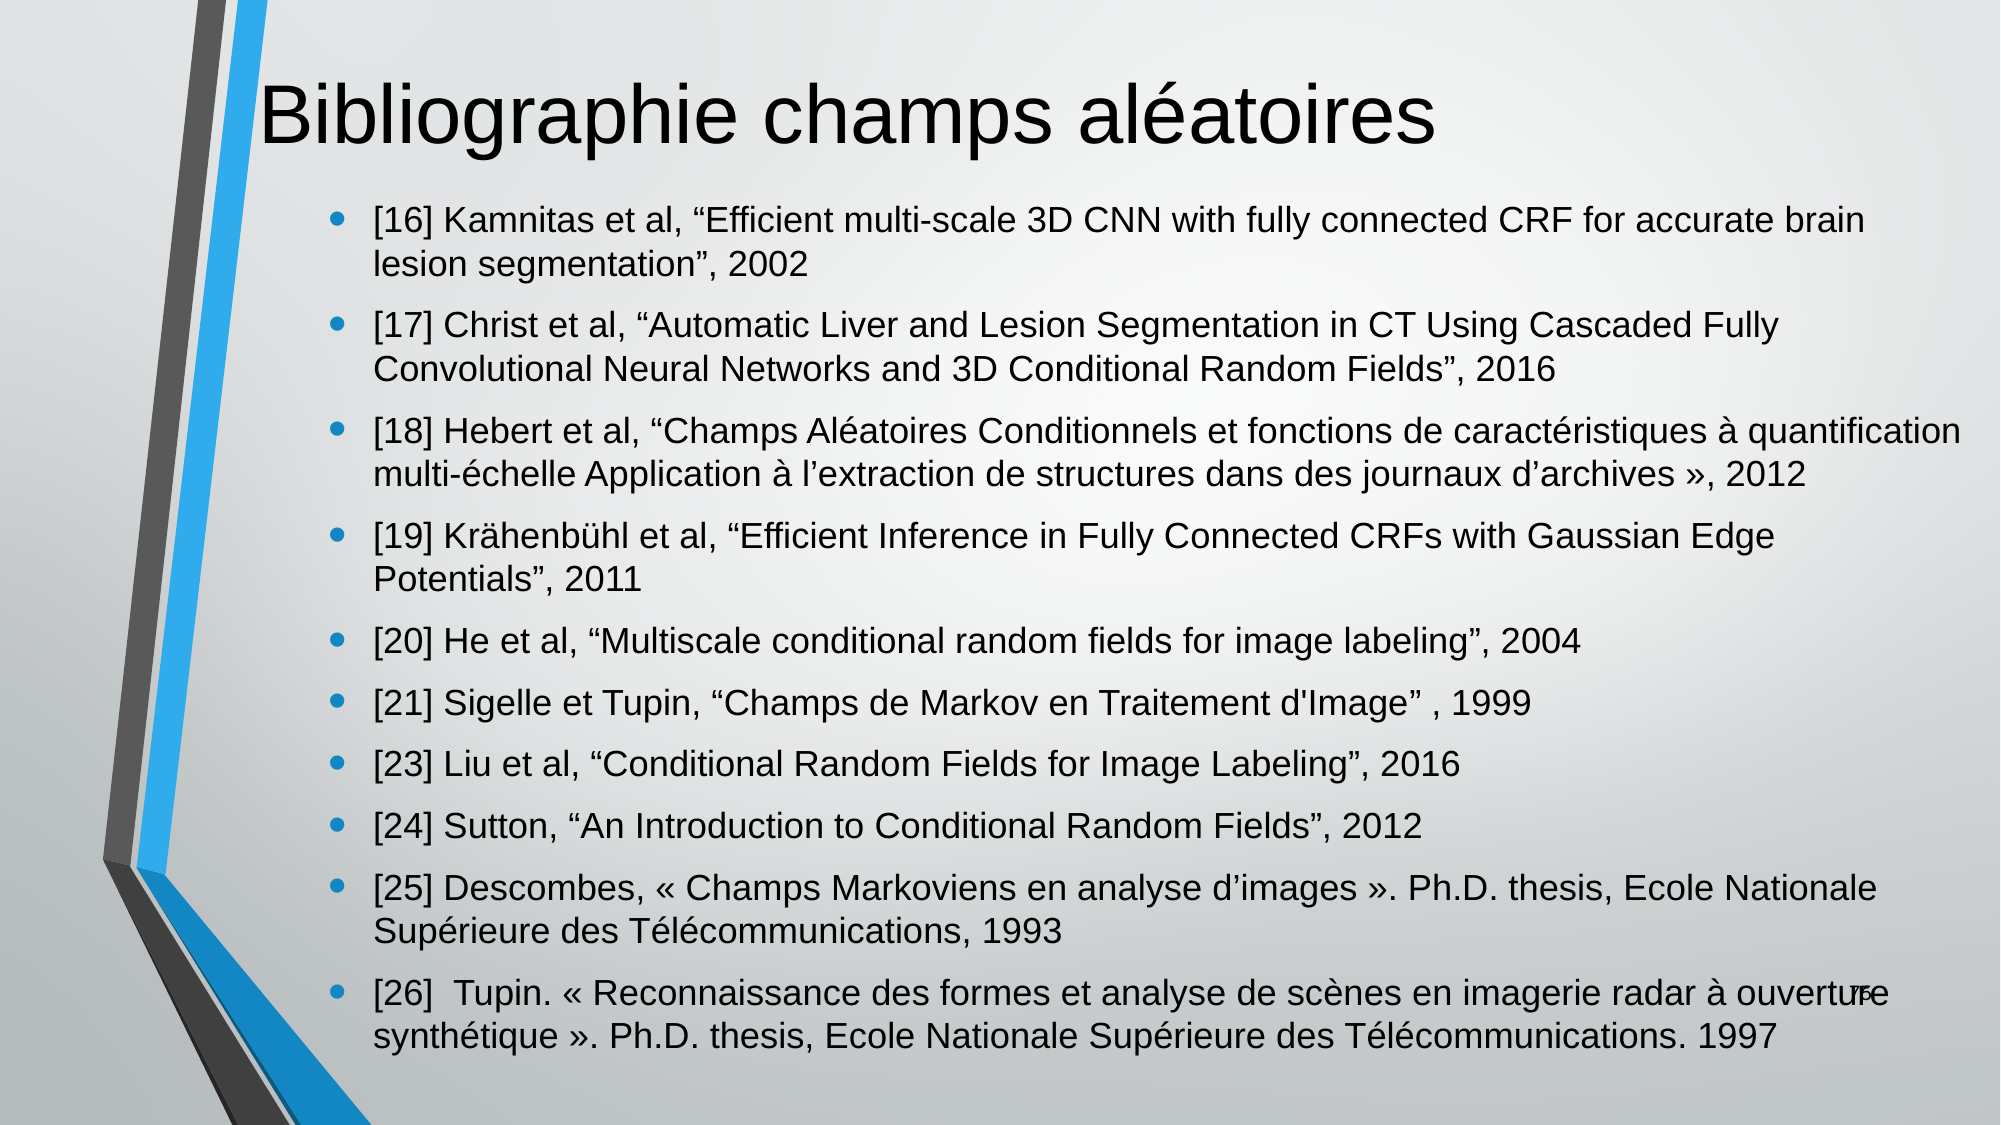

# Bibliographie champs aléatoires
[16] Kamnitas et al, “Efficient multi-scale 3D CNN with fully connected CRF for accurate brain lesion segmentation”, 2002
[17] Christ et al, “Automatic Liver and Lesion Segmentation in CT Using Cascaded Fully Convolutional Neural Networks and 3D Conditional Random Fields”, 2016
[18] Hebert et al, “Champs Aléatoires Conditionnels et fonctions de caractéristiques à quantification multi-échelle Application à l’extraction de structures dans des journaux d’archives », 2012
[19] Krähenbühl et al, “Efficient Inference in Fully Connected CRFs with Gaussian Edge Potentials”, 2011
[20] He et al, “Multiscale conditional random fields for image labeling”, 2004
[21] Sigelle et Tupin, “Champs de Markov en Traitement d'Image” , 1999
[23] Liu et al, “Conditional Random Fields for Image Labeling”, 2016
[24] Sutton, “An Introduction to Conditional Random Fields”, 2012
[25] Descombes, « Champs Markoviens en analyse d’images ». Ph.D. thesis, Ecole Nationale Supérieure des Télécommunications, 1993
[26]  Tupin. « Reconnaissance des formes et analyse de scènes en imagerie radar à ouverture synthétique ». Ph.D. thesis, Ecole Nationale Supérieure des Télécommunications. 1997

75